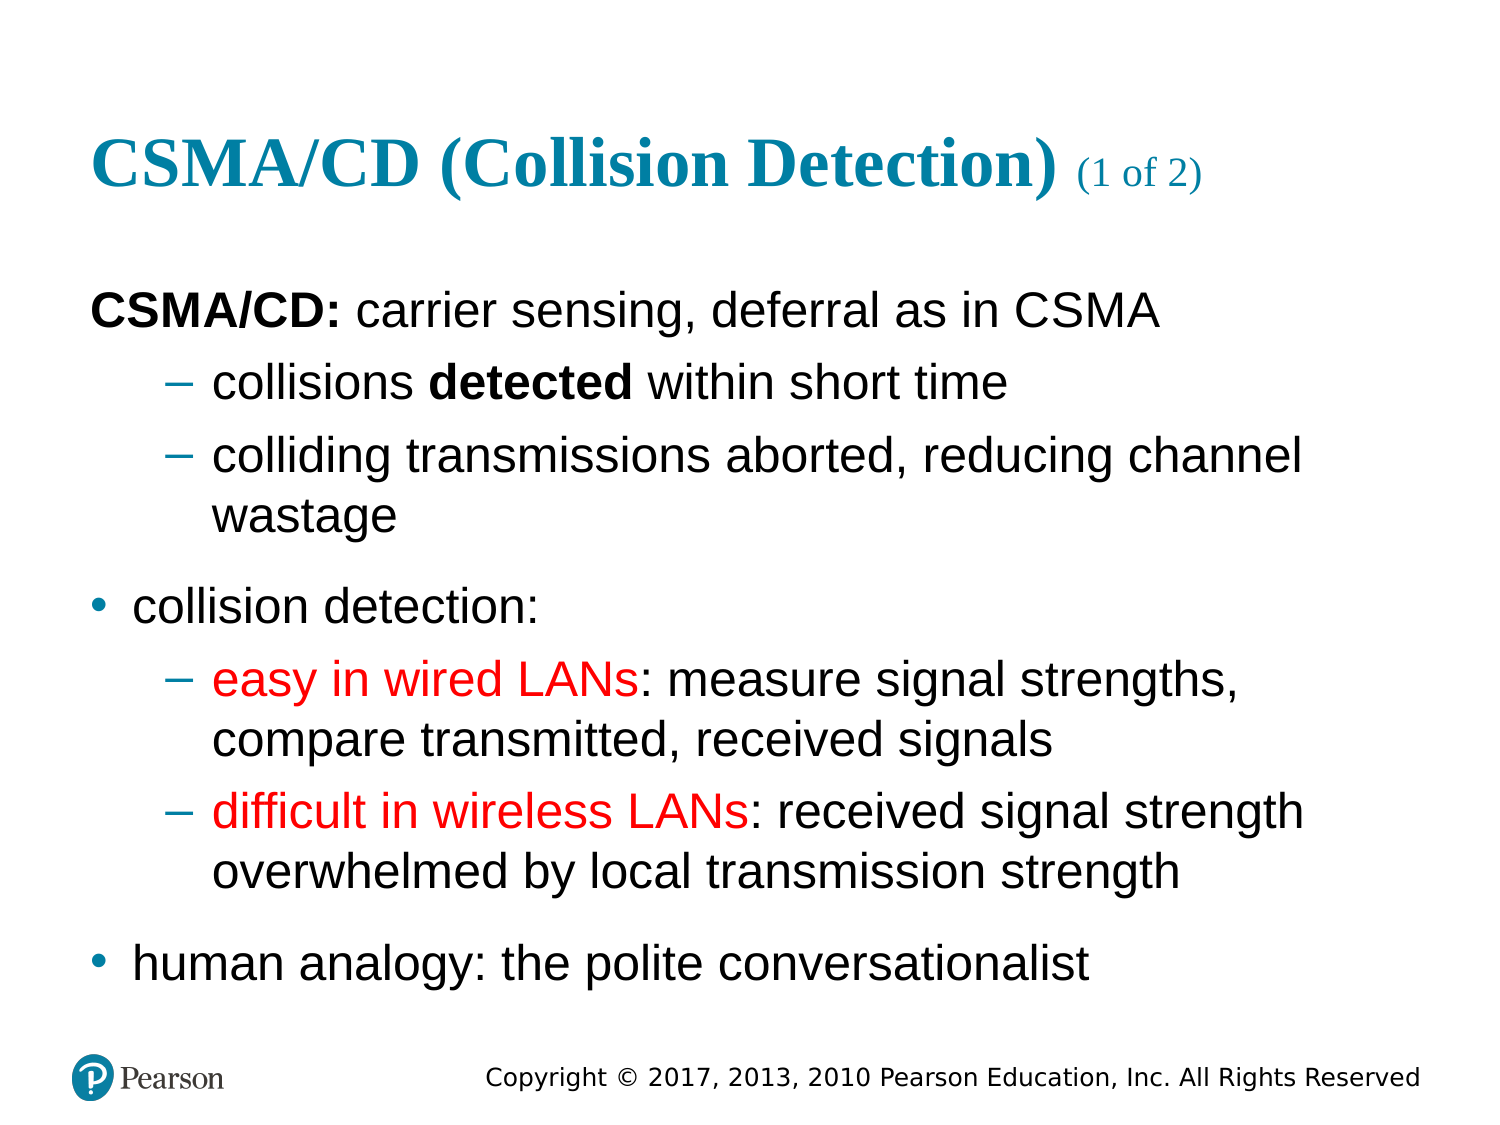

# C S M A/C D (Collision Detection) (1 of 2)
C S M A/C D: carrier sensing, deferral as in C S M A
collisions detected within short time
colliding transmissions aborted, reducing channel wastage
collision detection:
easy in wired LANs: measure signal strengths, compare transmitted, received signals
difficult in wireless LANs: received signal strength overwhelmed by local transmission strength
human analogy: the polite conversationalist